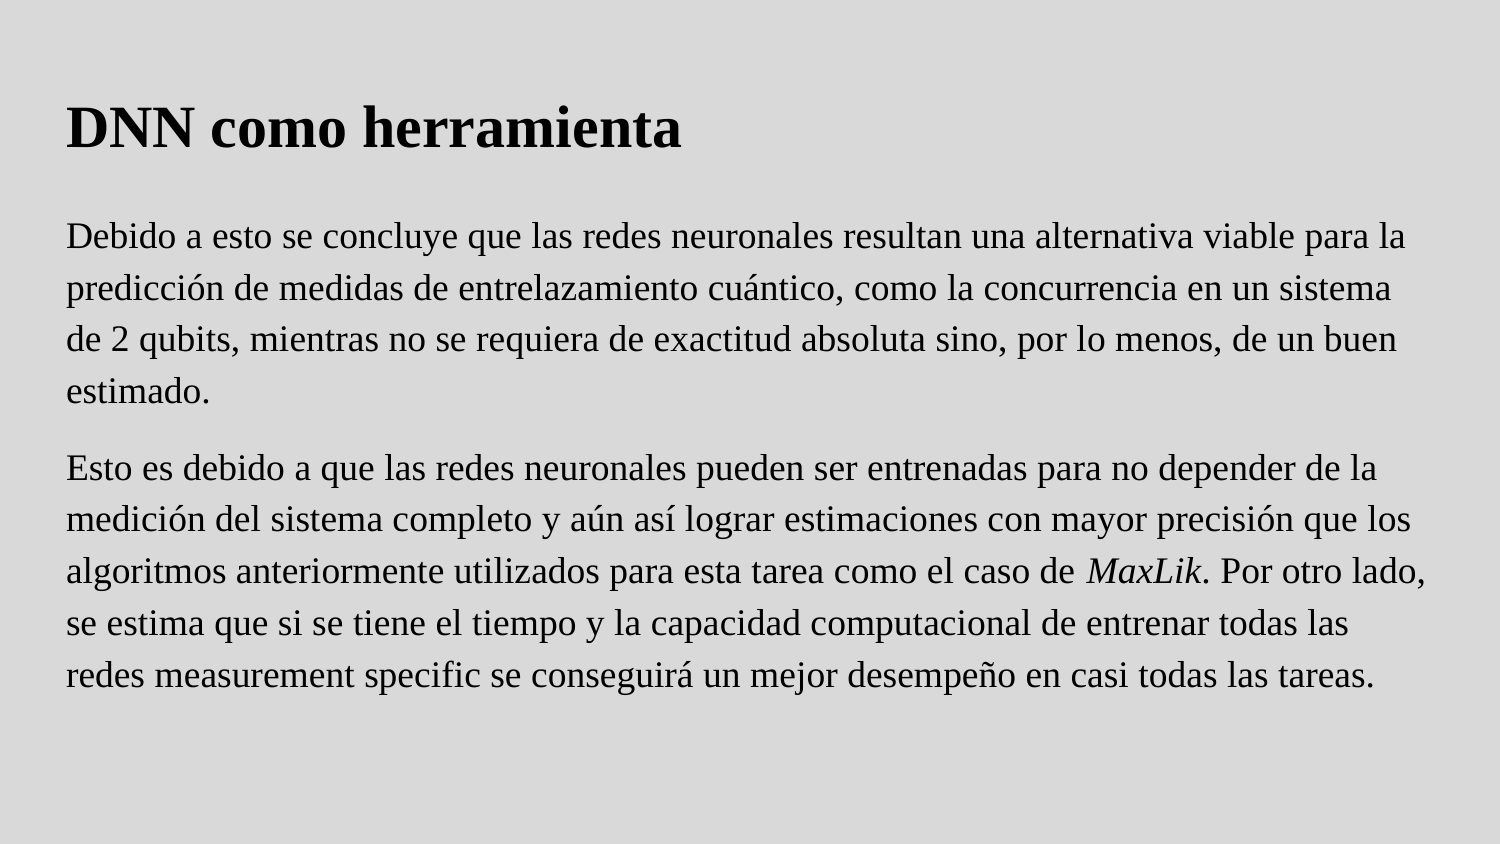

# DNN como herramienta
Debido a esto se concluye que las redes neuronales resultan una alternativa viable para la predicción de medidas de entrelazamiento cuántico, como la concurrencia en un sistema de 2 qubits, mientras no se requiera de exactitud absoluta sino, por lo menos, de un buen estimado.
Esto es debido a que las redes neuronales pueden ser entrenadas para no depender de la medición del sistema completo y aún así lograr estimaciones con mayor precisión que los algoritmos anteriormente utilizados para esta tarea como el caso de MaxLik. Por otro lado, se estima que si se tiene el tiempo y la capacidad computacional de entrenar todas las redes measurement specific se conseguirá un mejor desempeño en casi todas las tareas.